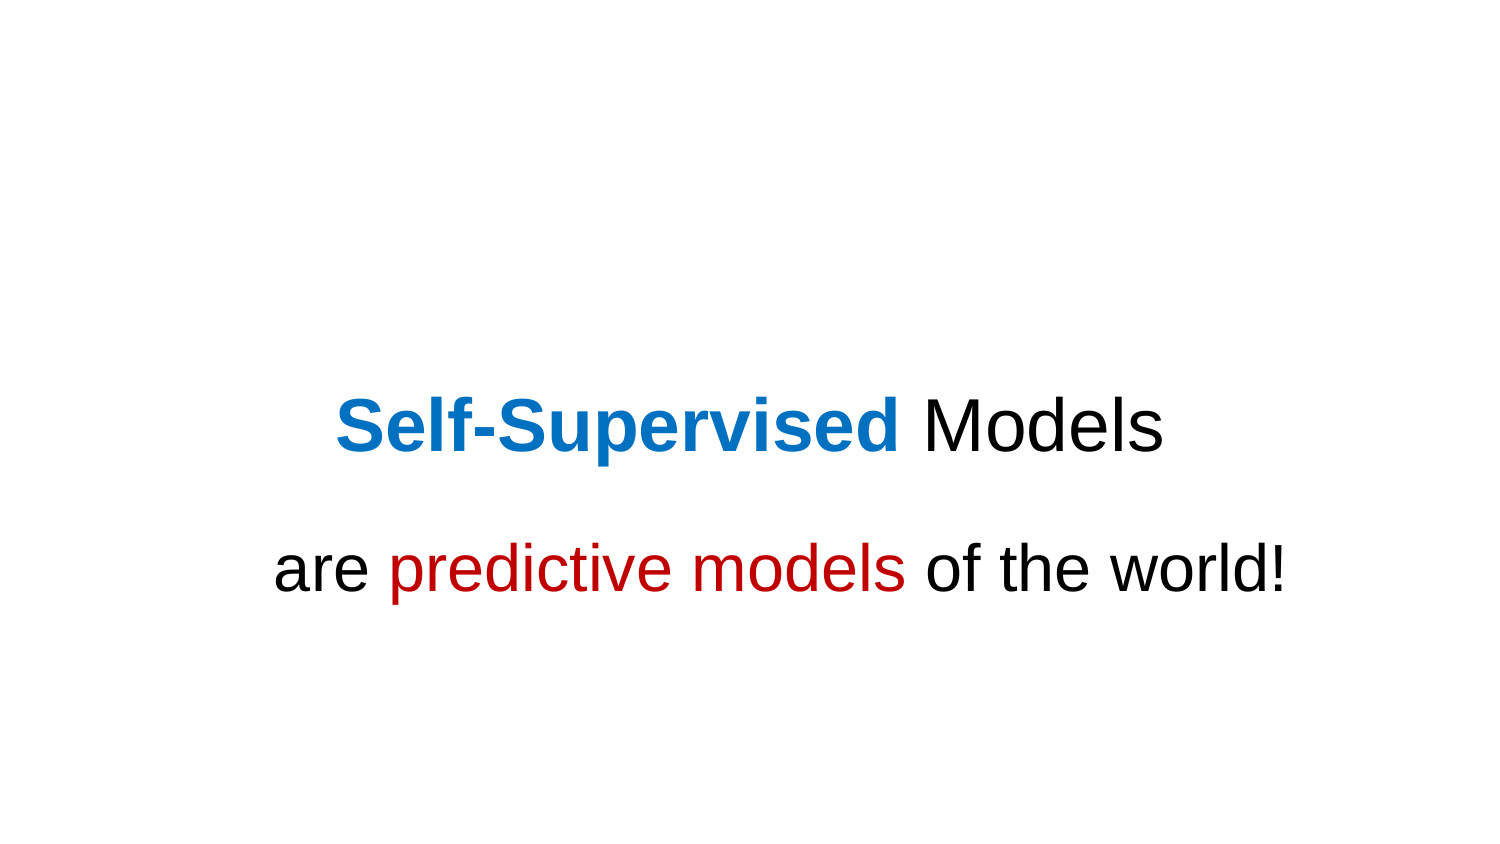

# Self-Supervised Models
are predictive models of the world!